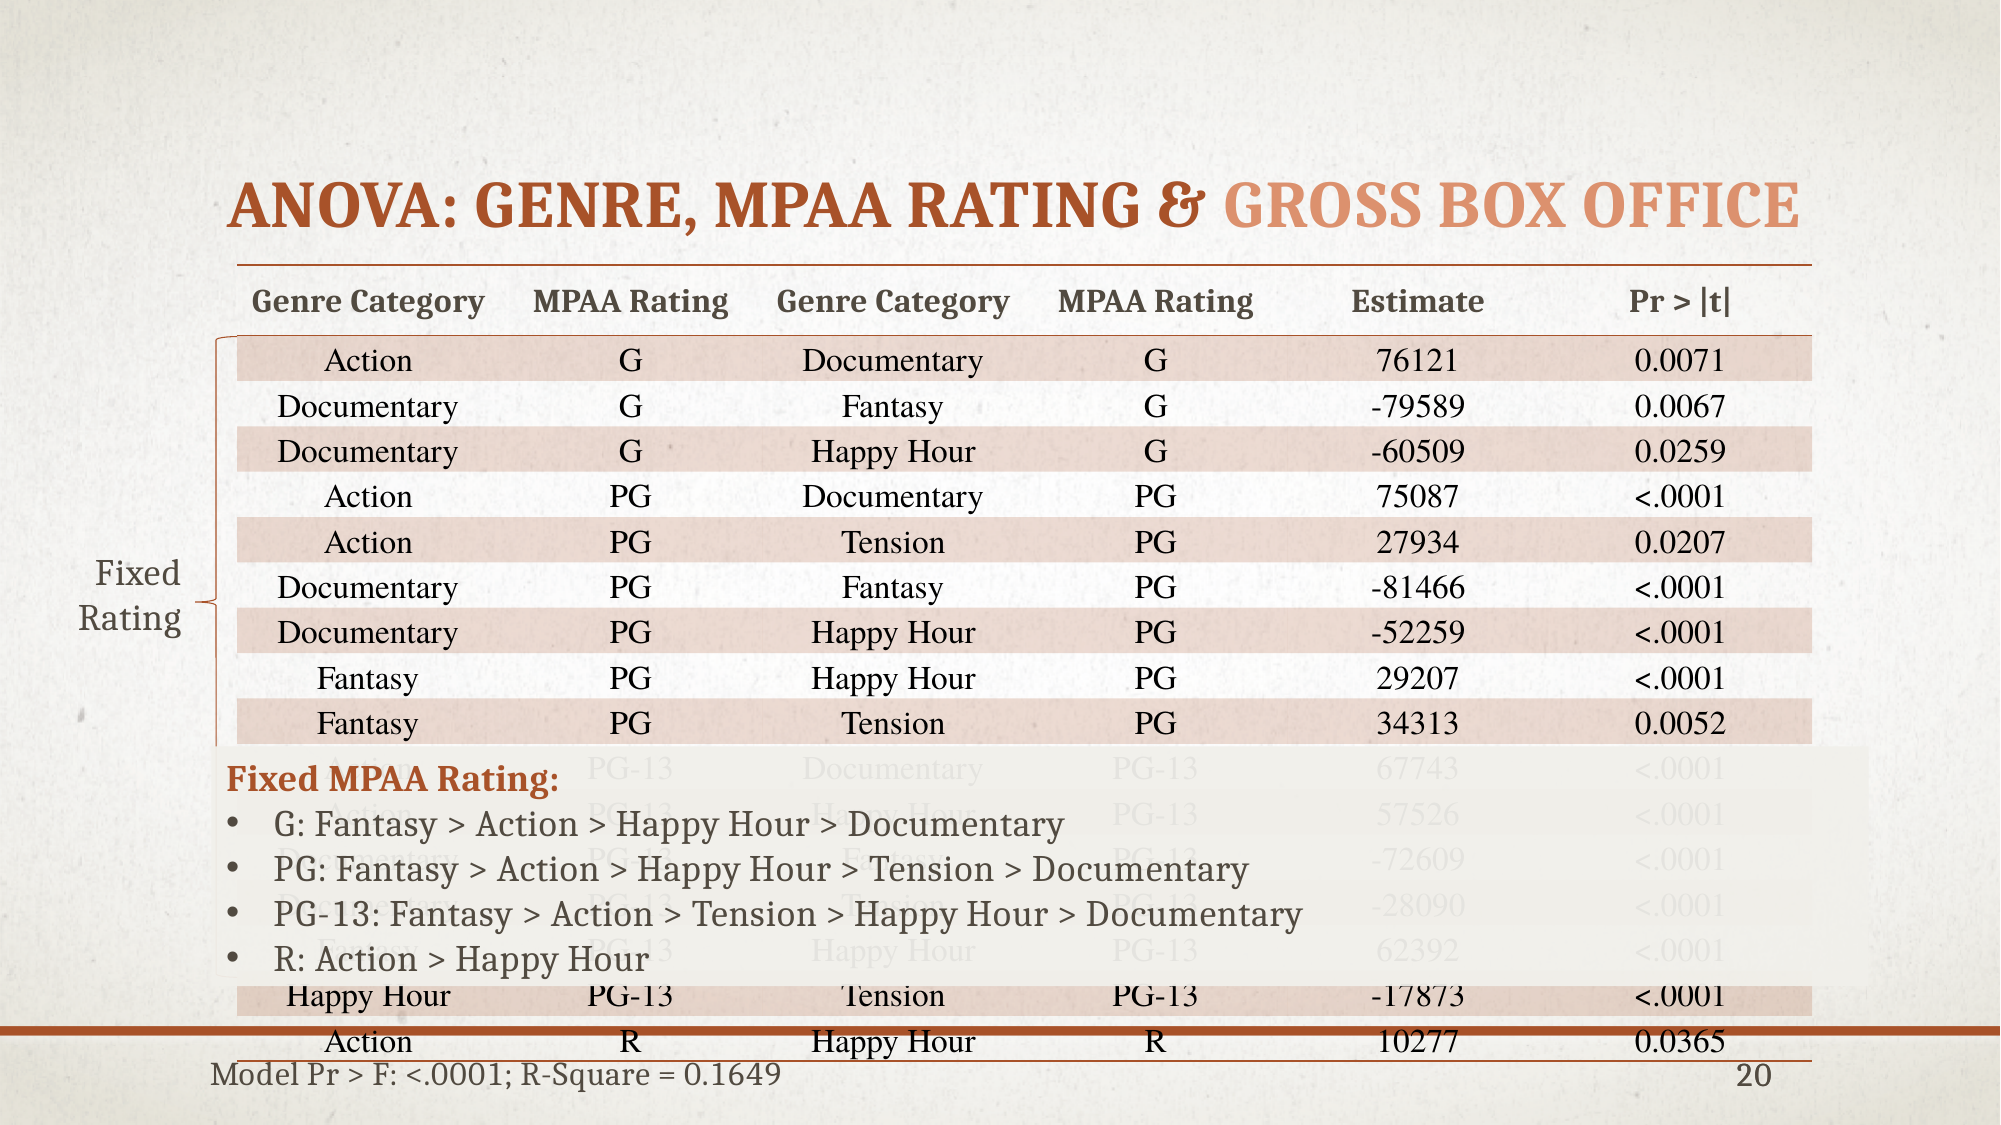

# ANOVA: Genre, MPAA Rating & Gross Box Office
| Genre Category | MPAA Rating | Genre Category | MPAA Rating | Estimate | Pr > |t| |
| --- | --- | --- | --- | --- | --- |
| Action | G | Documentary | G | 76121 | 0.0071 |
| Documentary | G | Fantasy | G | -79589 | 0.0067 |
| Documentary | G | Happy Hour | G | -60509 | 0.0259 |
| Action | PG | Documentary | PG | 75087 | <.0001 |
| Action | PG | Tension | PG | 27934 | 0.0207 |
| Documentary | PG | Fantasy | PG | -81466 | <.0001 |
| Documentary | PG | Happy Hour | PG | -52259 | <.0001 |
| Fantasy | PG | Happy Hour | PG | 29207 | <.0001 |
| Fantasy | PG | Tension | PG | 34313 | 0.0052 |
| Action | PG-13 | Documentary | PG-13 | 67743 | <.0001 |
| Action | PG-13 | Happy Hour | PG-13 | 57526 | <.0001 |
| Documentary | PG-13 | Fantasy | PG-13 | -72609 | <.0001 |
| Documentary | PG-13 | Tension | PG-13 | -28090 | <.0001 |
| Fantasy | PG-13 | Happy Hour | PG-13 | 62392 | <.0001 |
| Happy Hour | PG-13 | Tension | PG-13 | -17873 | <.0001 |
| Action | R | Happy Hour | R | 10277 | 0.0365 |

Fixed Rating
Fixed MPAA Rating:
G: Fantasy > Action > Happy Hour > Documentary
PG: Fantasy > Action > Happy Hour > Tension > Documentary
PG-13: Fantasy > Action > Tension > Happy Hour > Documentary
R: Action > Happy Hour
Model Pr > F: <.0001; R-Square = 0.1649
20
20